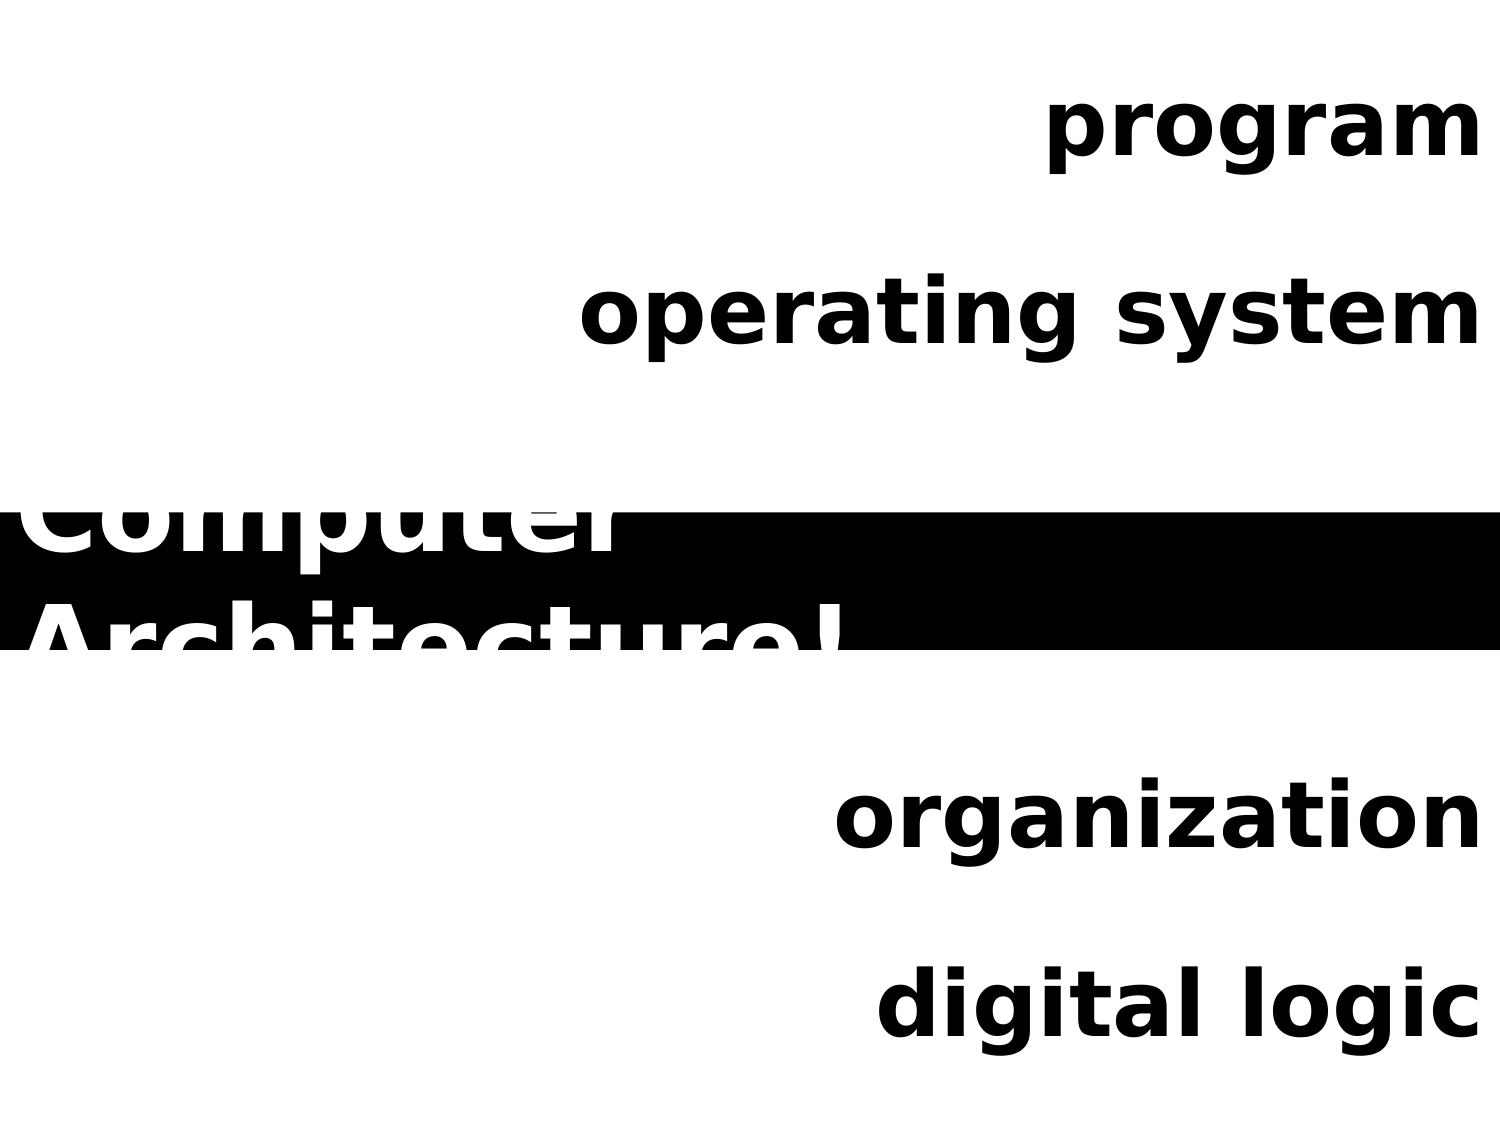

program
operating system
# Computer Architecture!

organization
digital logic